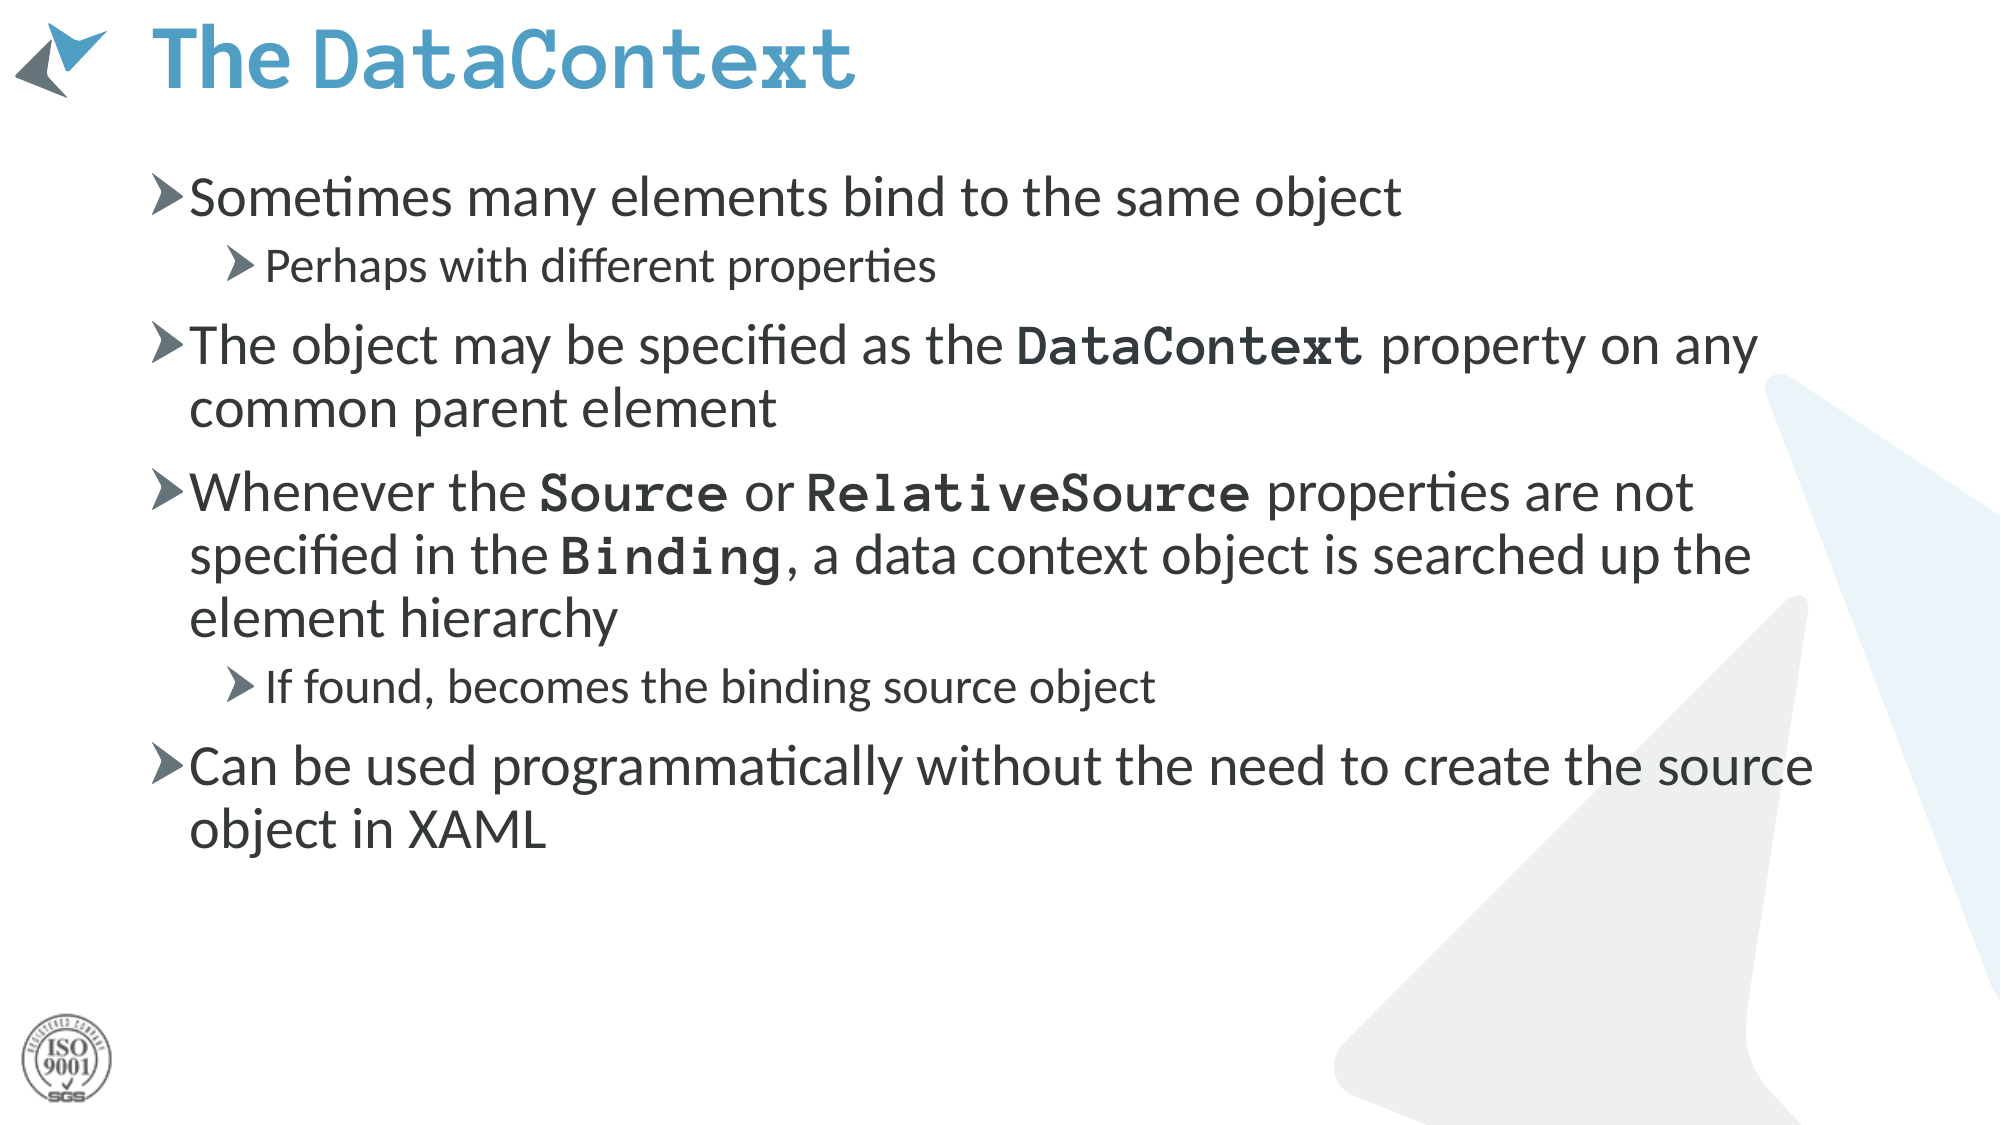

# The DataContext
Sometimes many elements bind to the same object
Perhaps with different properties
The object may be specified as the DataContext property on any common parent element
Whenever the Source or RelativeSource properties are not specified in the Binding, a data context object is searched up the element hierarchy
If found, becomes the binding source object
Can be used programmatically without the need to create the source object in XAML